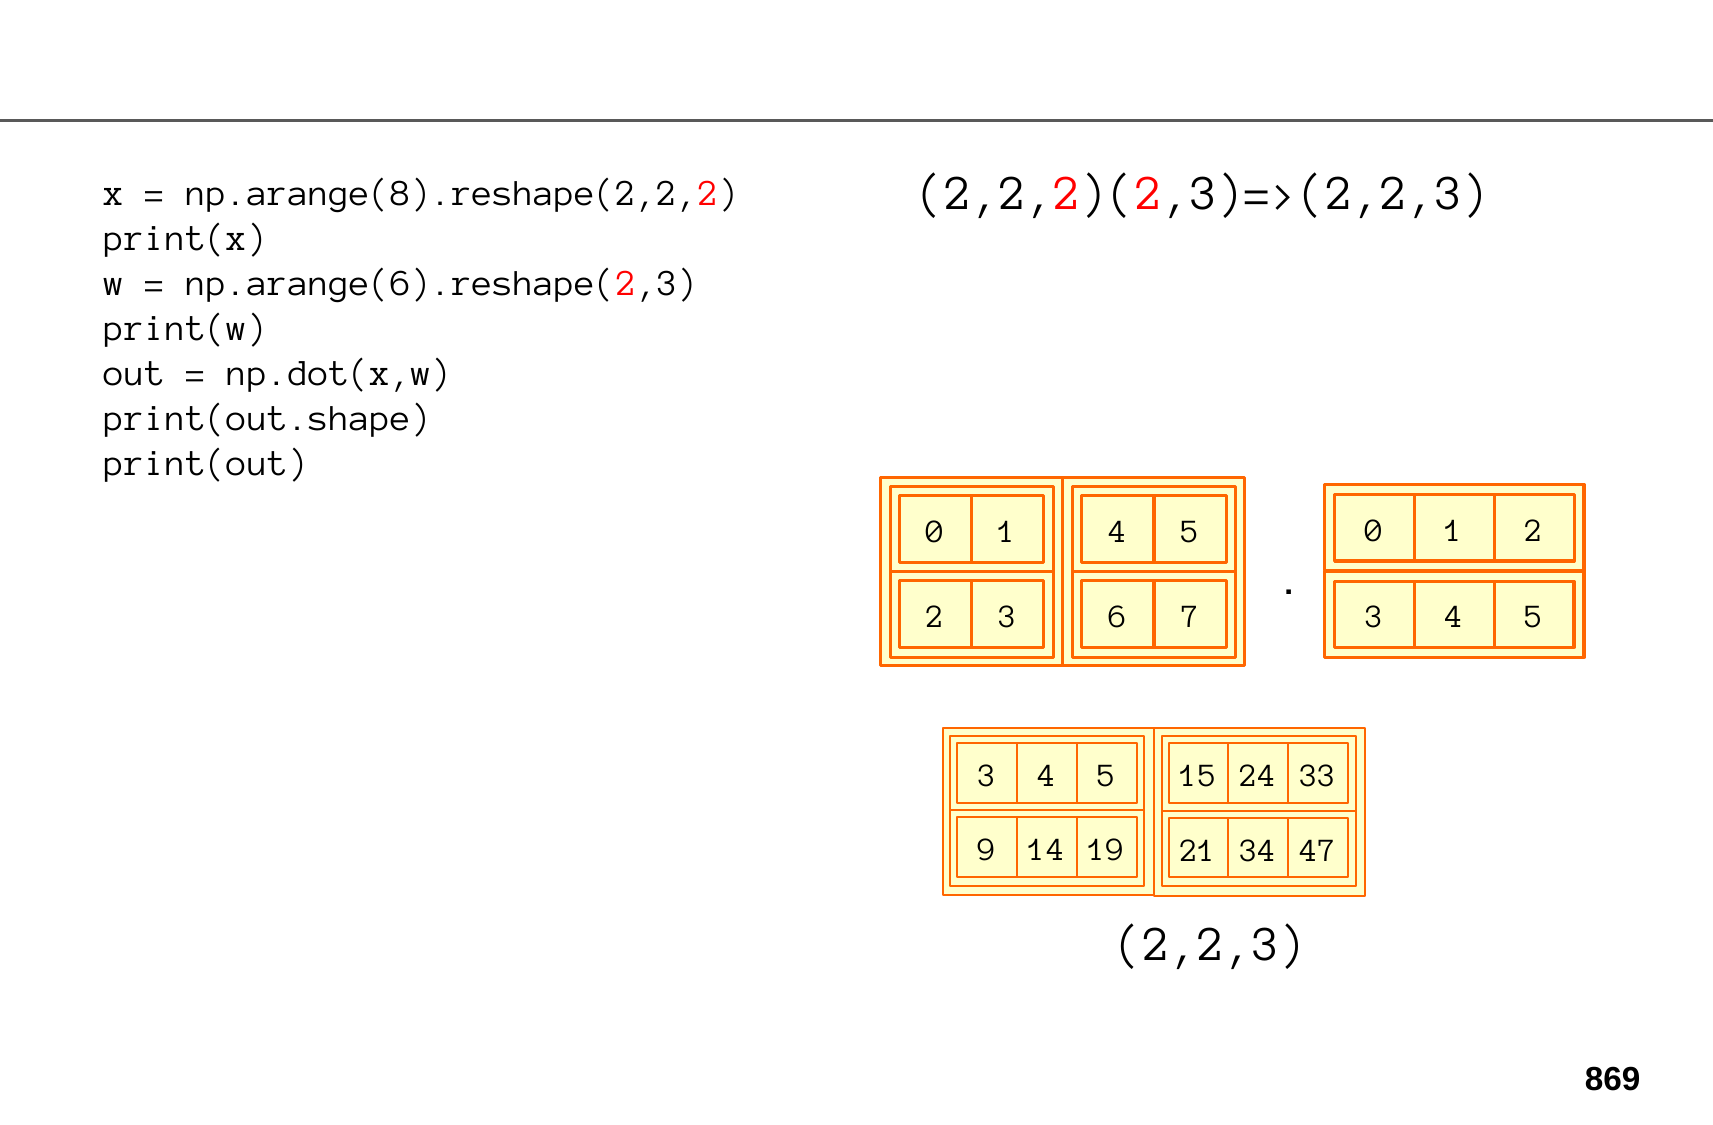

(2,2,2)(2,3)=>(2,2,3)
x = np.arange(8).reshape(2,2,2)
print(x)
w = np.arange(6).reshape(2,3)
print(w)
out = np.dot(x,w)
print(out.shape)
print(out)

0
1
2
0
1
4
5
.

2
3
6
7
3
4
5

3
4
5
15
24
33

9
14
19
21
34
47
(2,2,3)